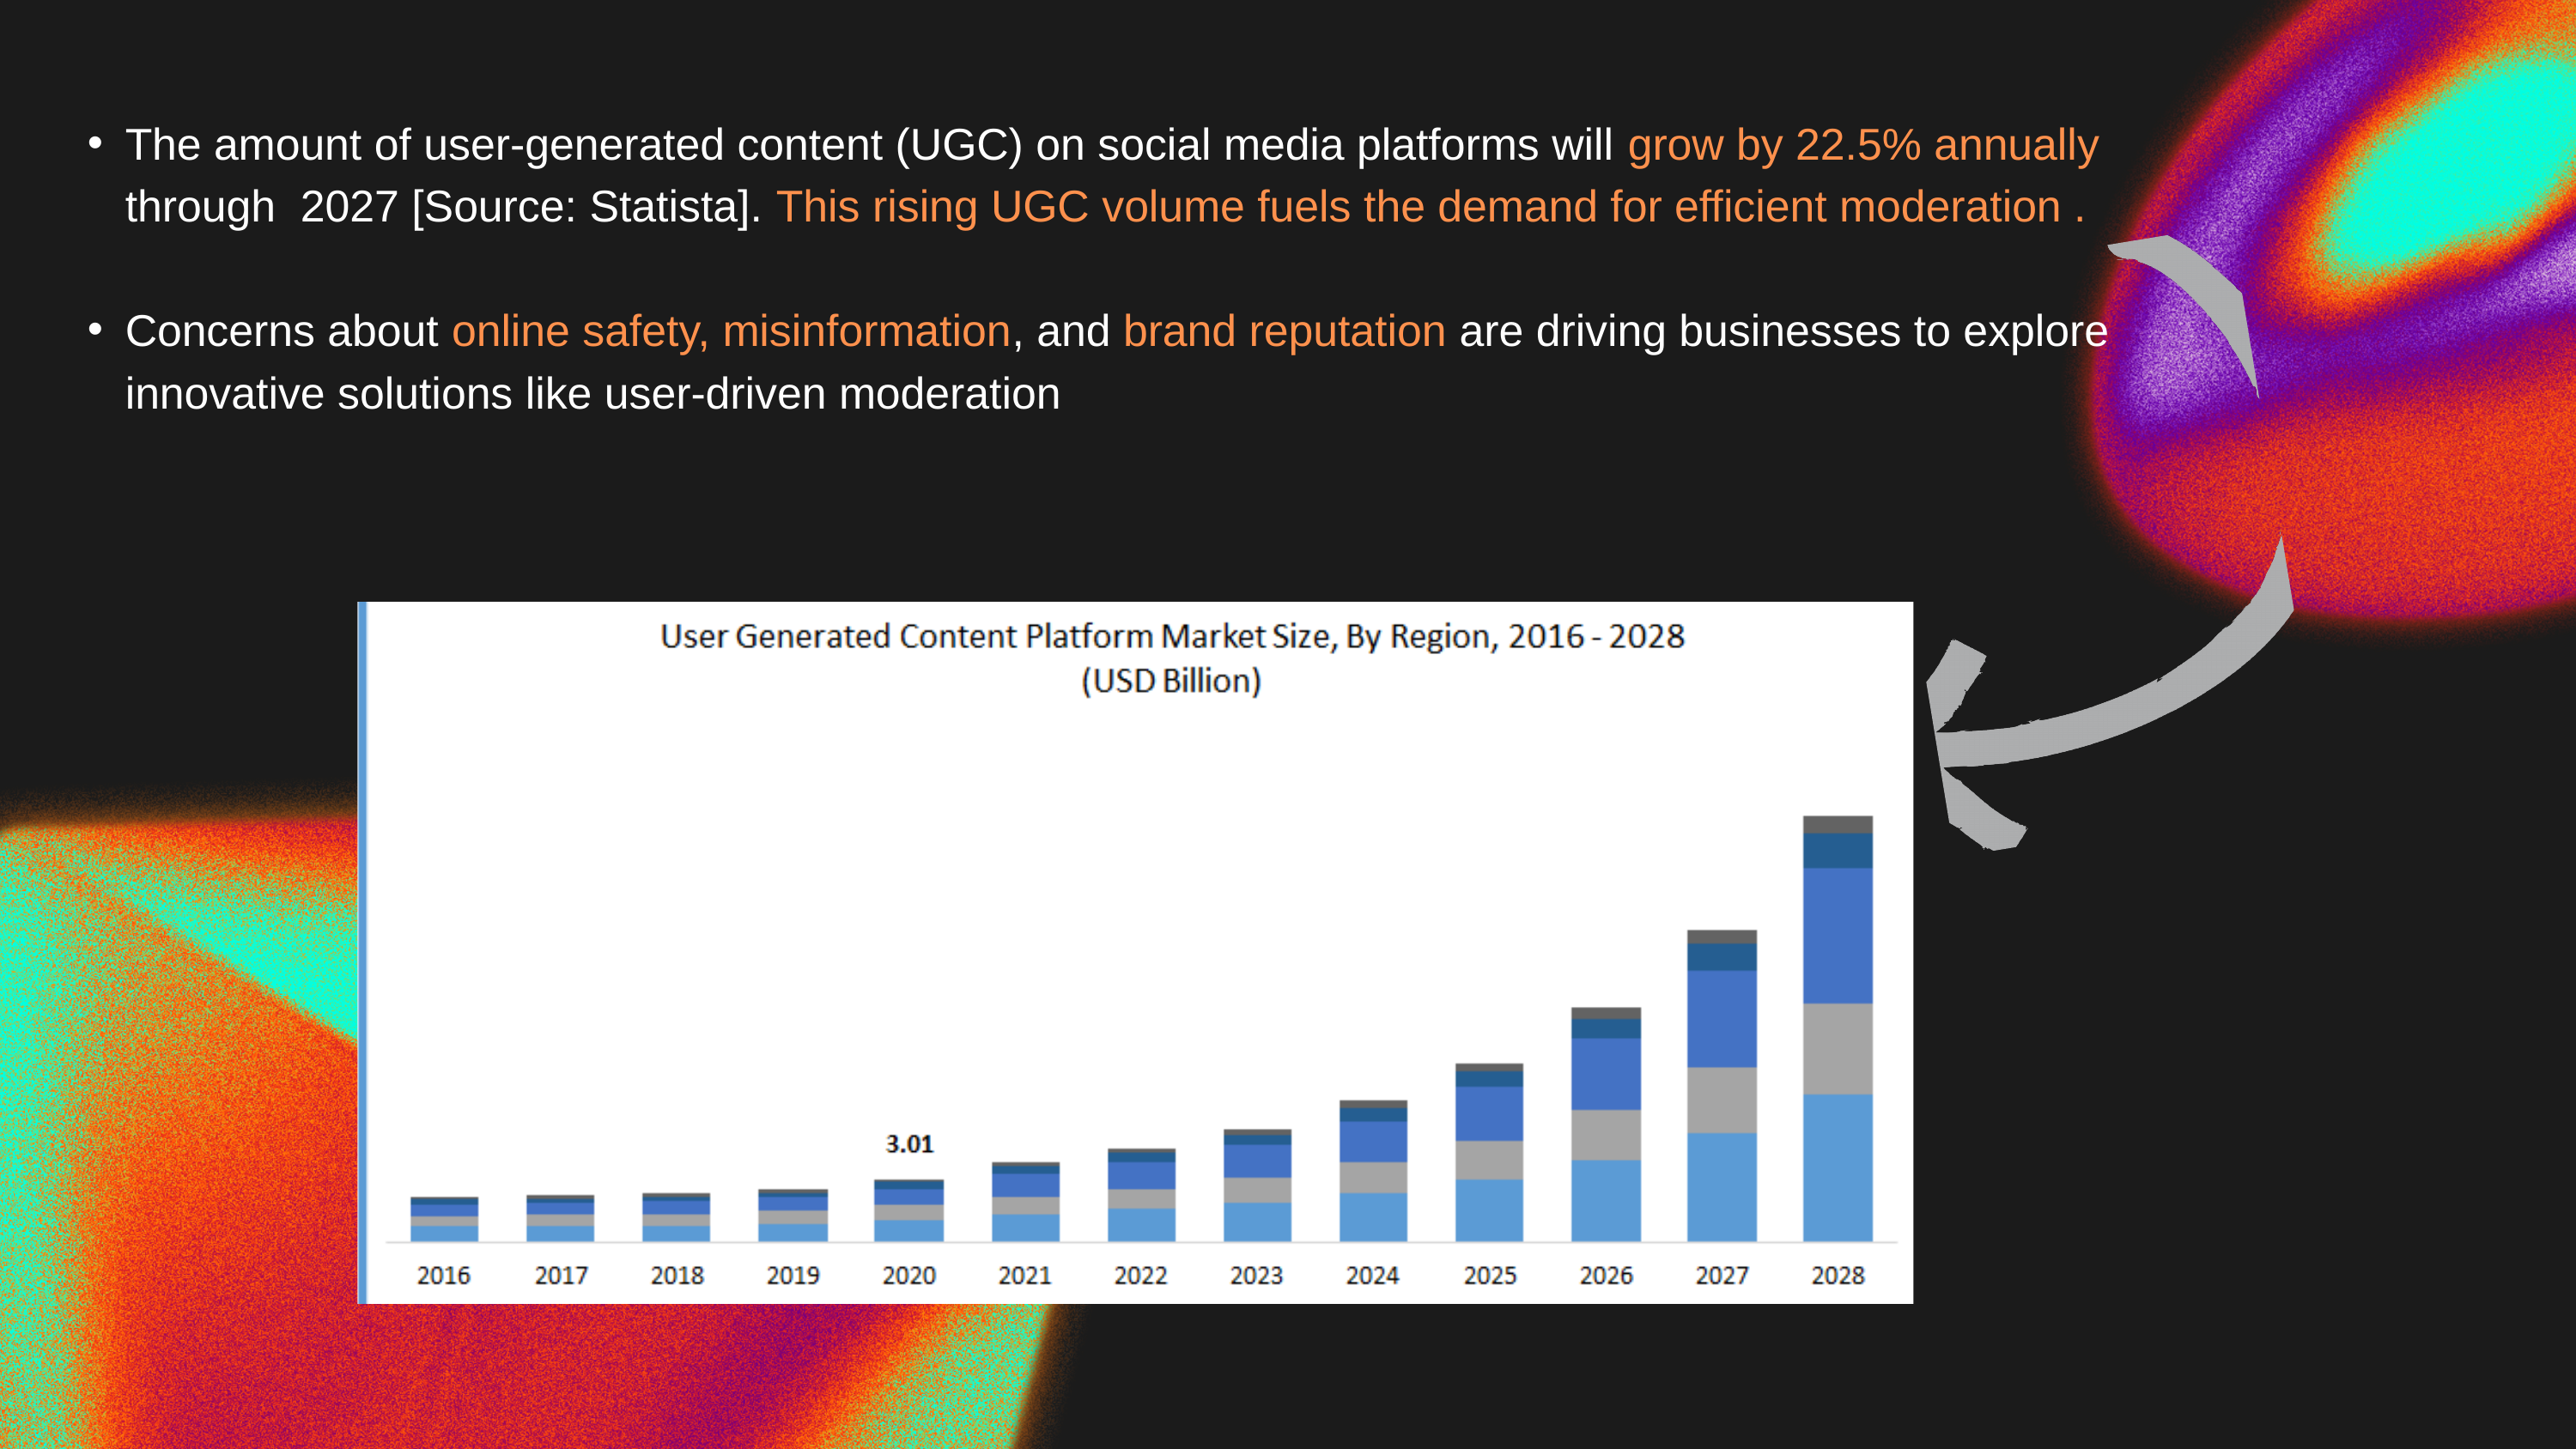

The amount of user-generated content (UGC) on social media platforms will grow by 22.5% annually through  2027 [Source: Statista]. This rising UGC volume fuels the demand for efficient moderation .

Concerns about online safety, misinformation, and brand reputation are driving businesses to explore innovative solutions like user-driven moderation